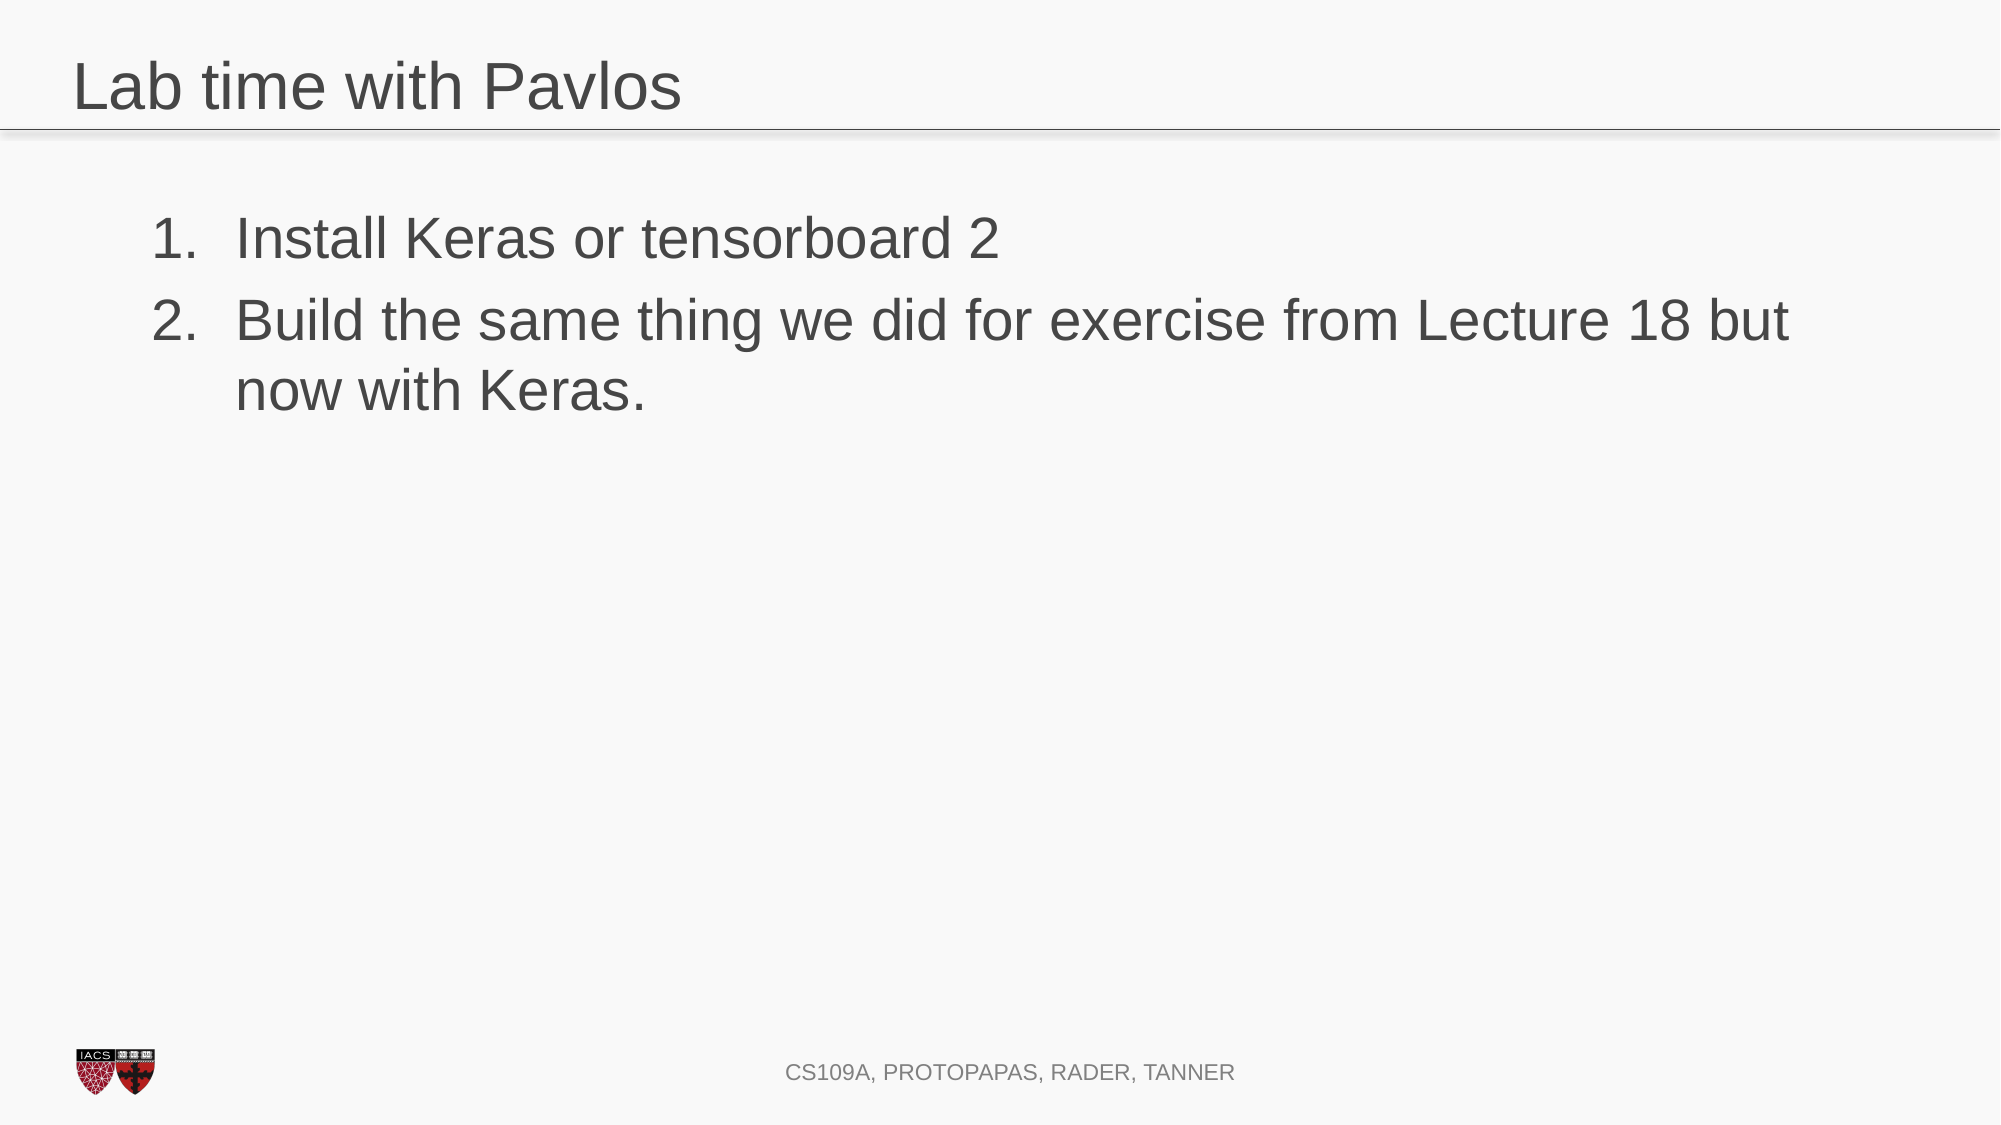

# Lab time with Pavlos
Install Keras or tensorboard 2
Build the same thing we did for exercise from Lecture 18 but now with Keras.